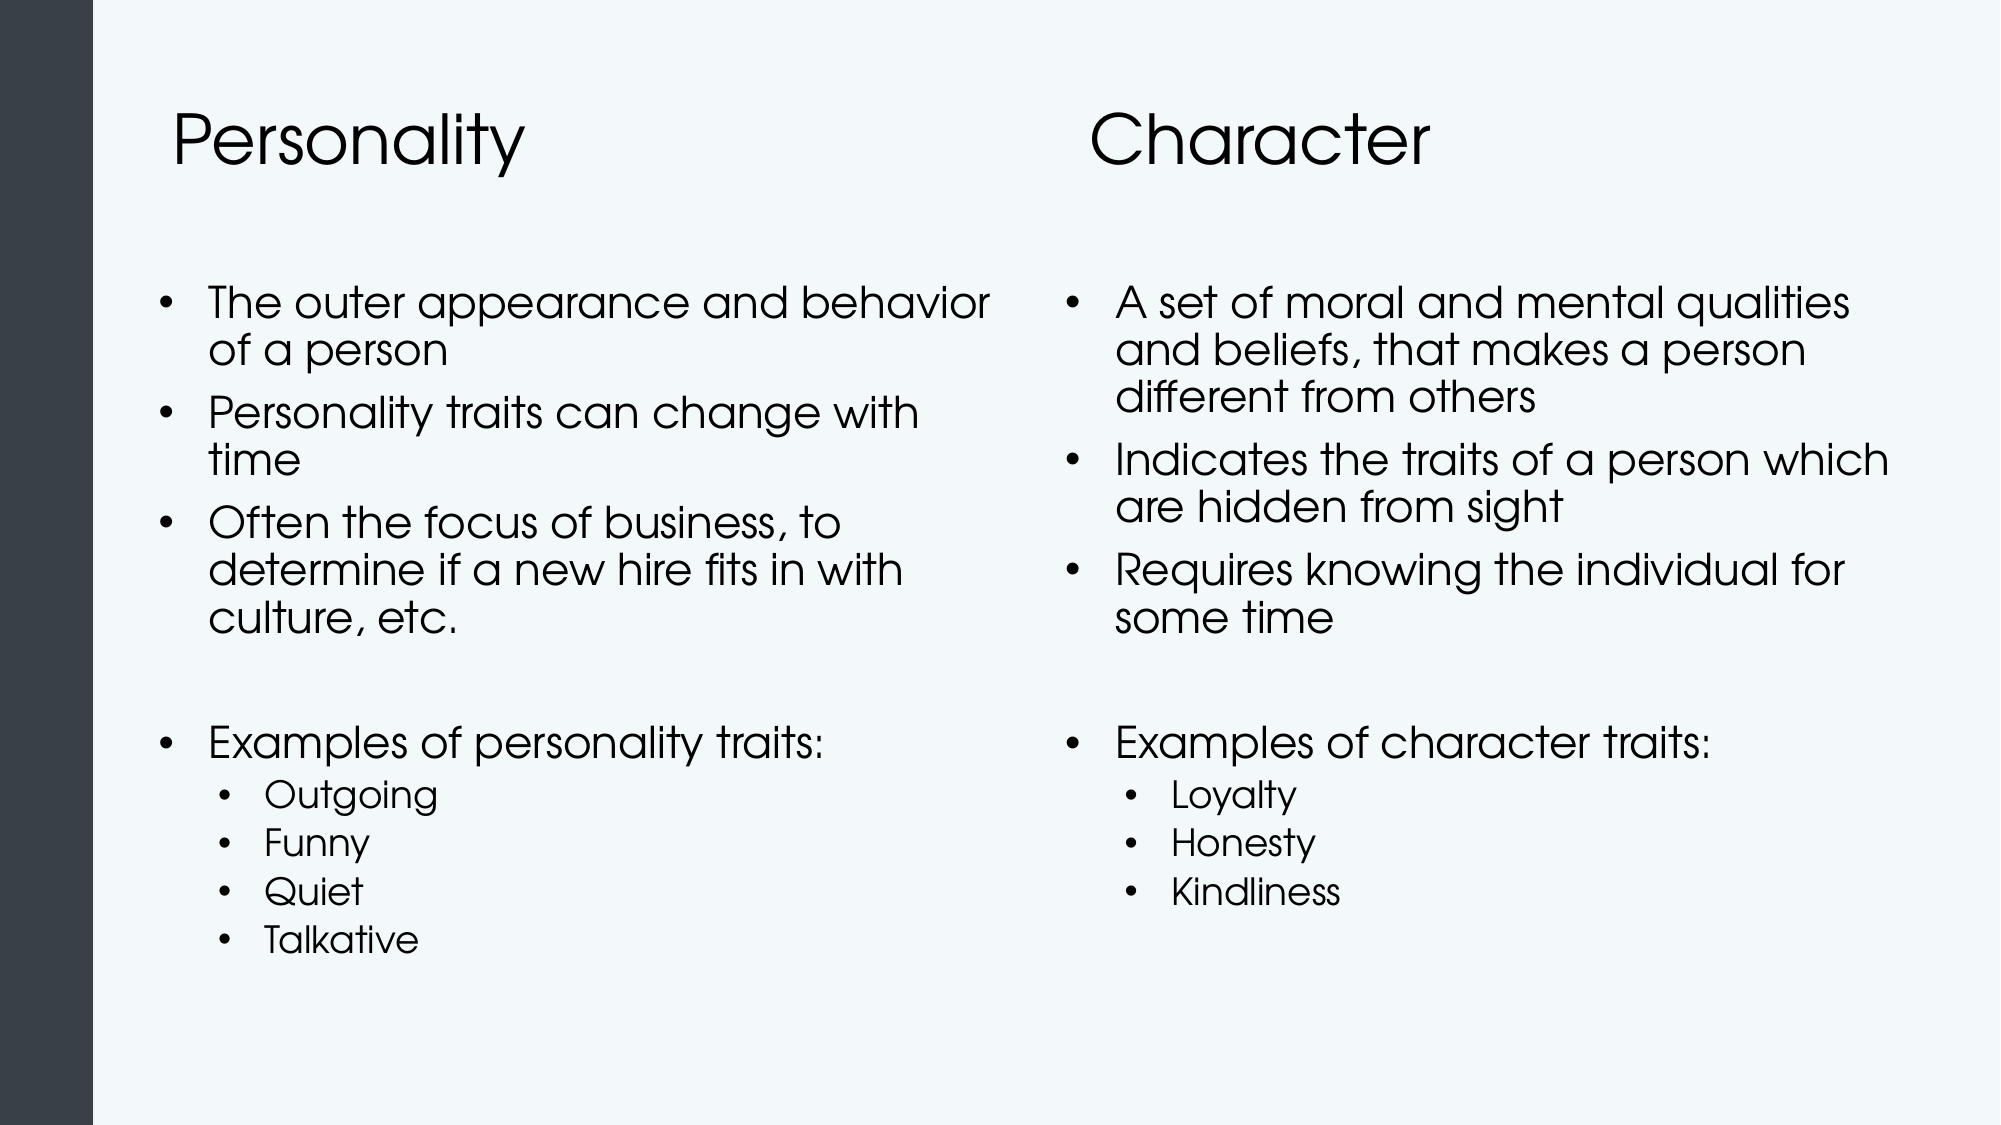

# Personality
Character
The outer appearance and behavior of a person
Personality traits can change with time
Often the focus of business, to determine if a new hire fits in with culture, etc.

Examples of personality traits:
Outgoing
Funny
Quiet
Talkative
A set of moral and mental qualities and beliefs, that makes a person different from others
Indicates the traits of a person which are hidden from sight
Requires knowing the individual for some time

Examples of character traits:
Loyalty
Honesty
Kindliness